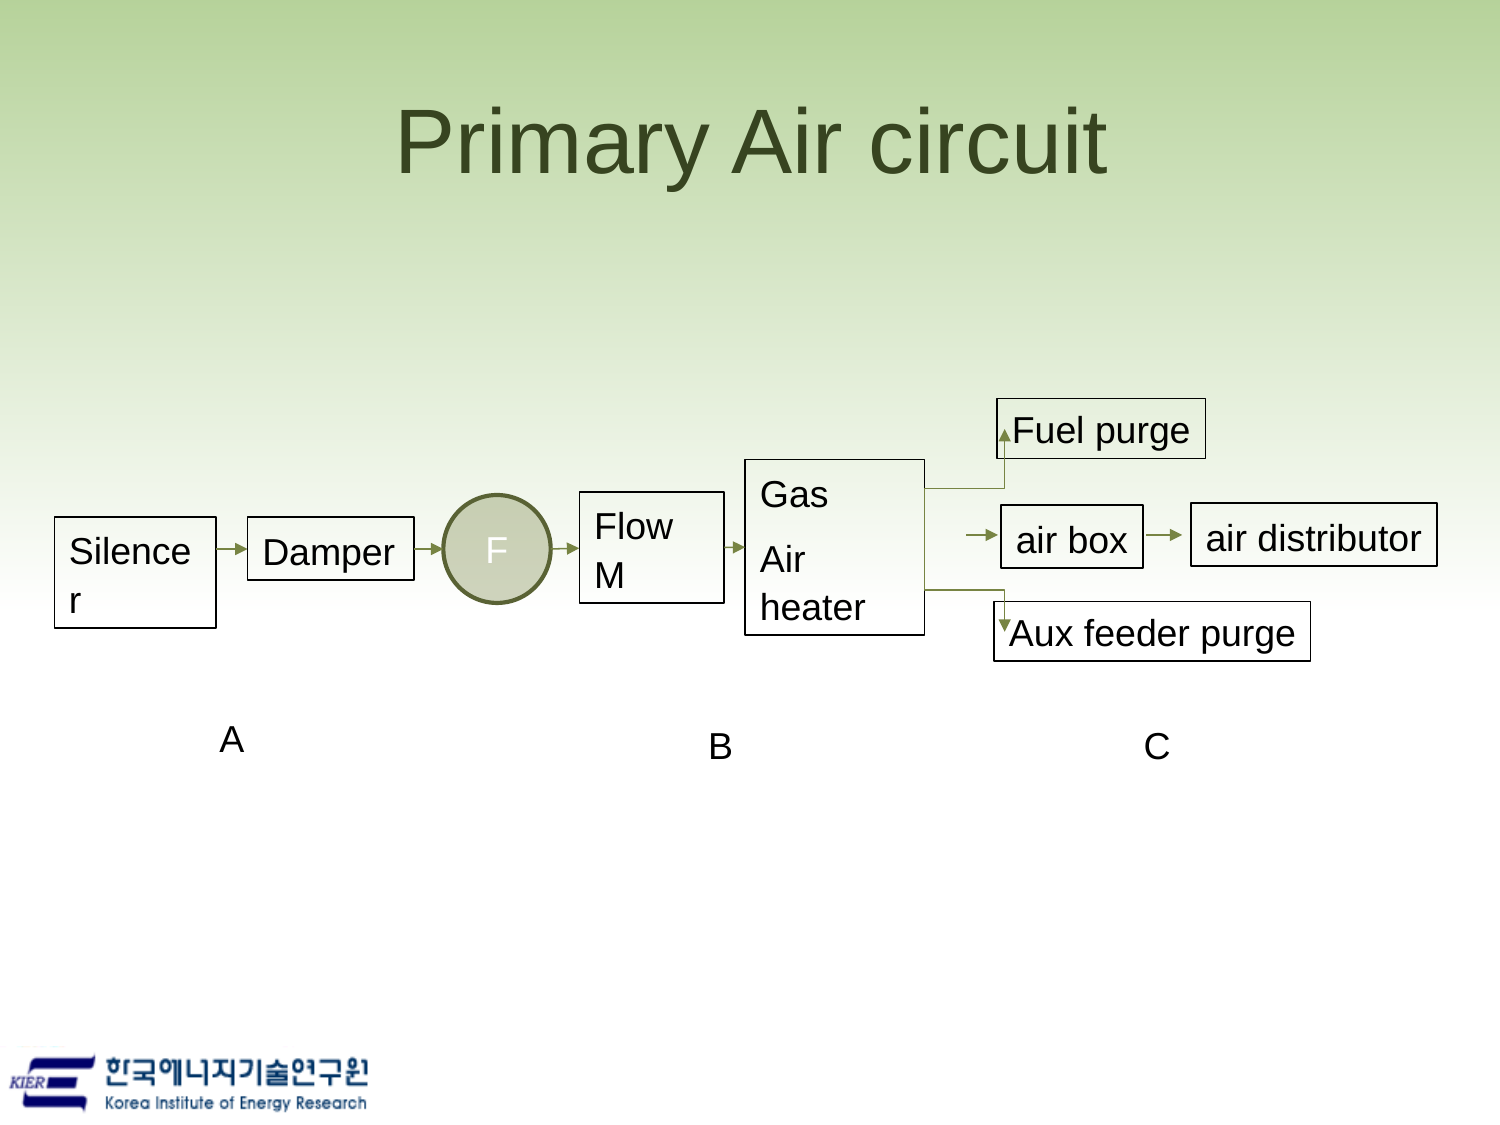

# Primary Air circuit
Fuel purge
Gas
Air heater
Flow M
air distributor
air box
Silencer
Aux feeder purge
F
Damper
A
B
C